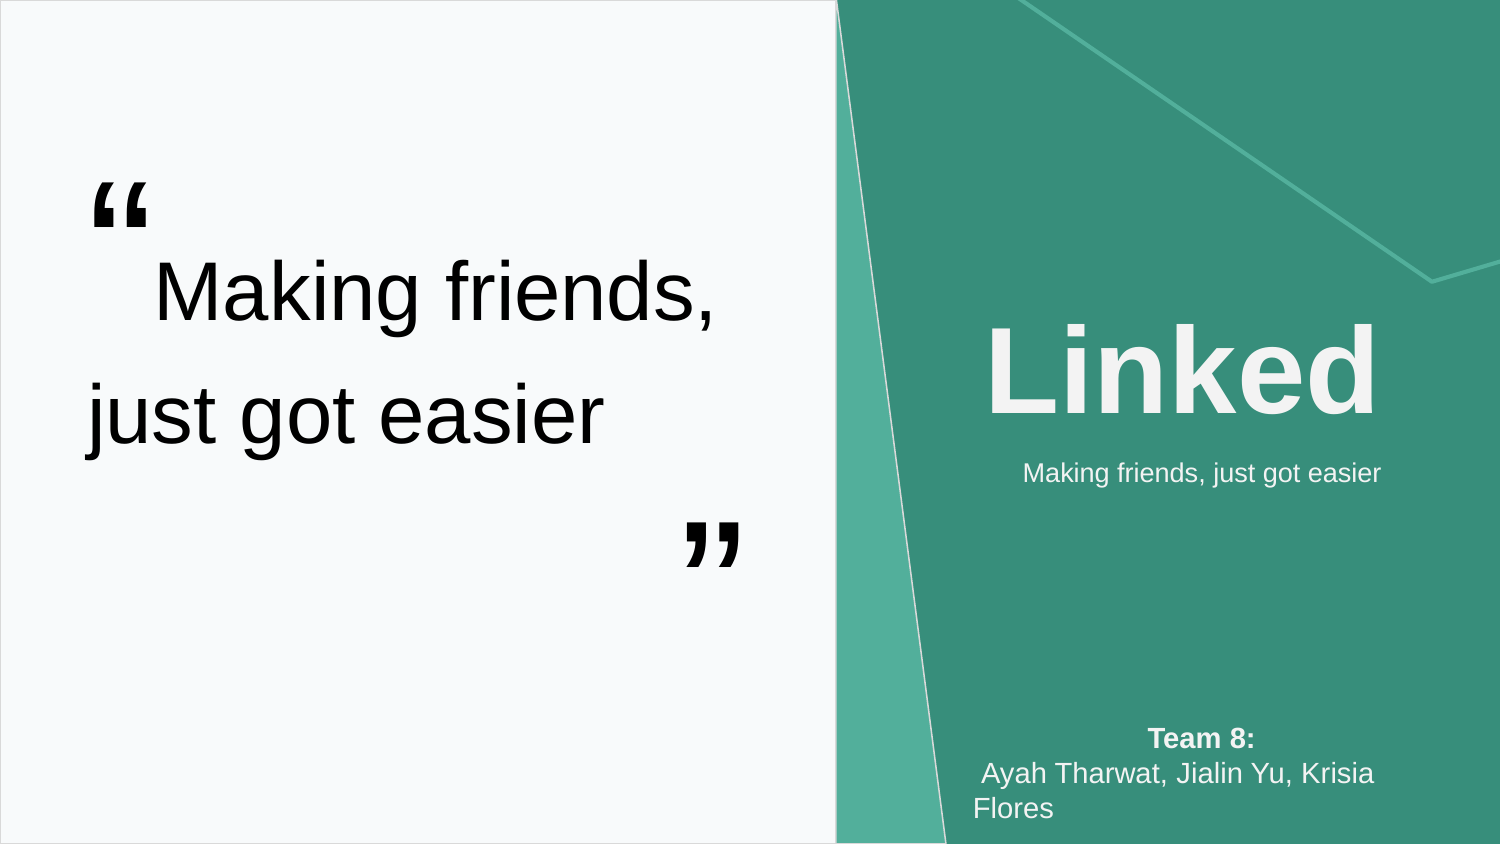

“Making friends,
just got easier
          ”
# Linked
Making friends, just got easier
Team 8:
 Ayah Tharwat, Jialin Yu, Krisia Flores